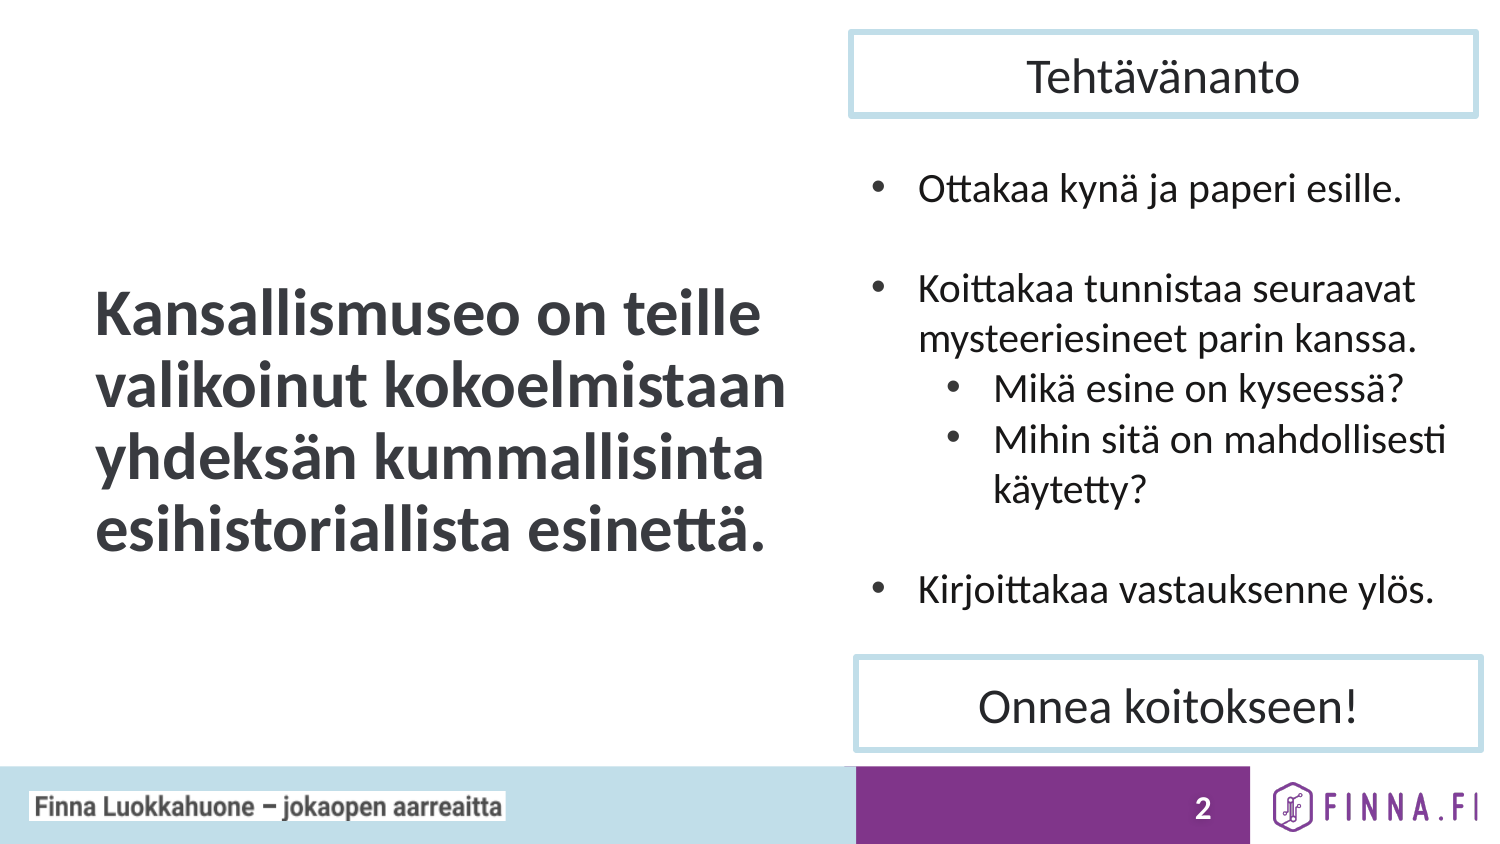

Tehtävänanto
# Kansallismuseo on teille valikoinut kokoelmistaan yhdeksän kummallisinta esihistoriallista esinettä.
Ottakaa kynä ja paperi esille.

Koittakaa tunnistaa seuraavat mysteeriesineet parin kanssa.
Mikä esine on kyseessä?
Mihin sitä on mahdollisesti käytetty?

Kirjoittakaa vastauksenne ylös.
Onnea koitokseen!
2